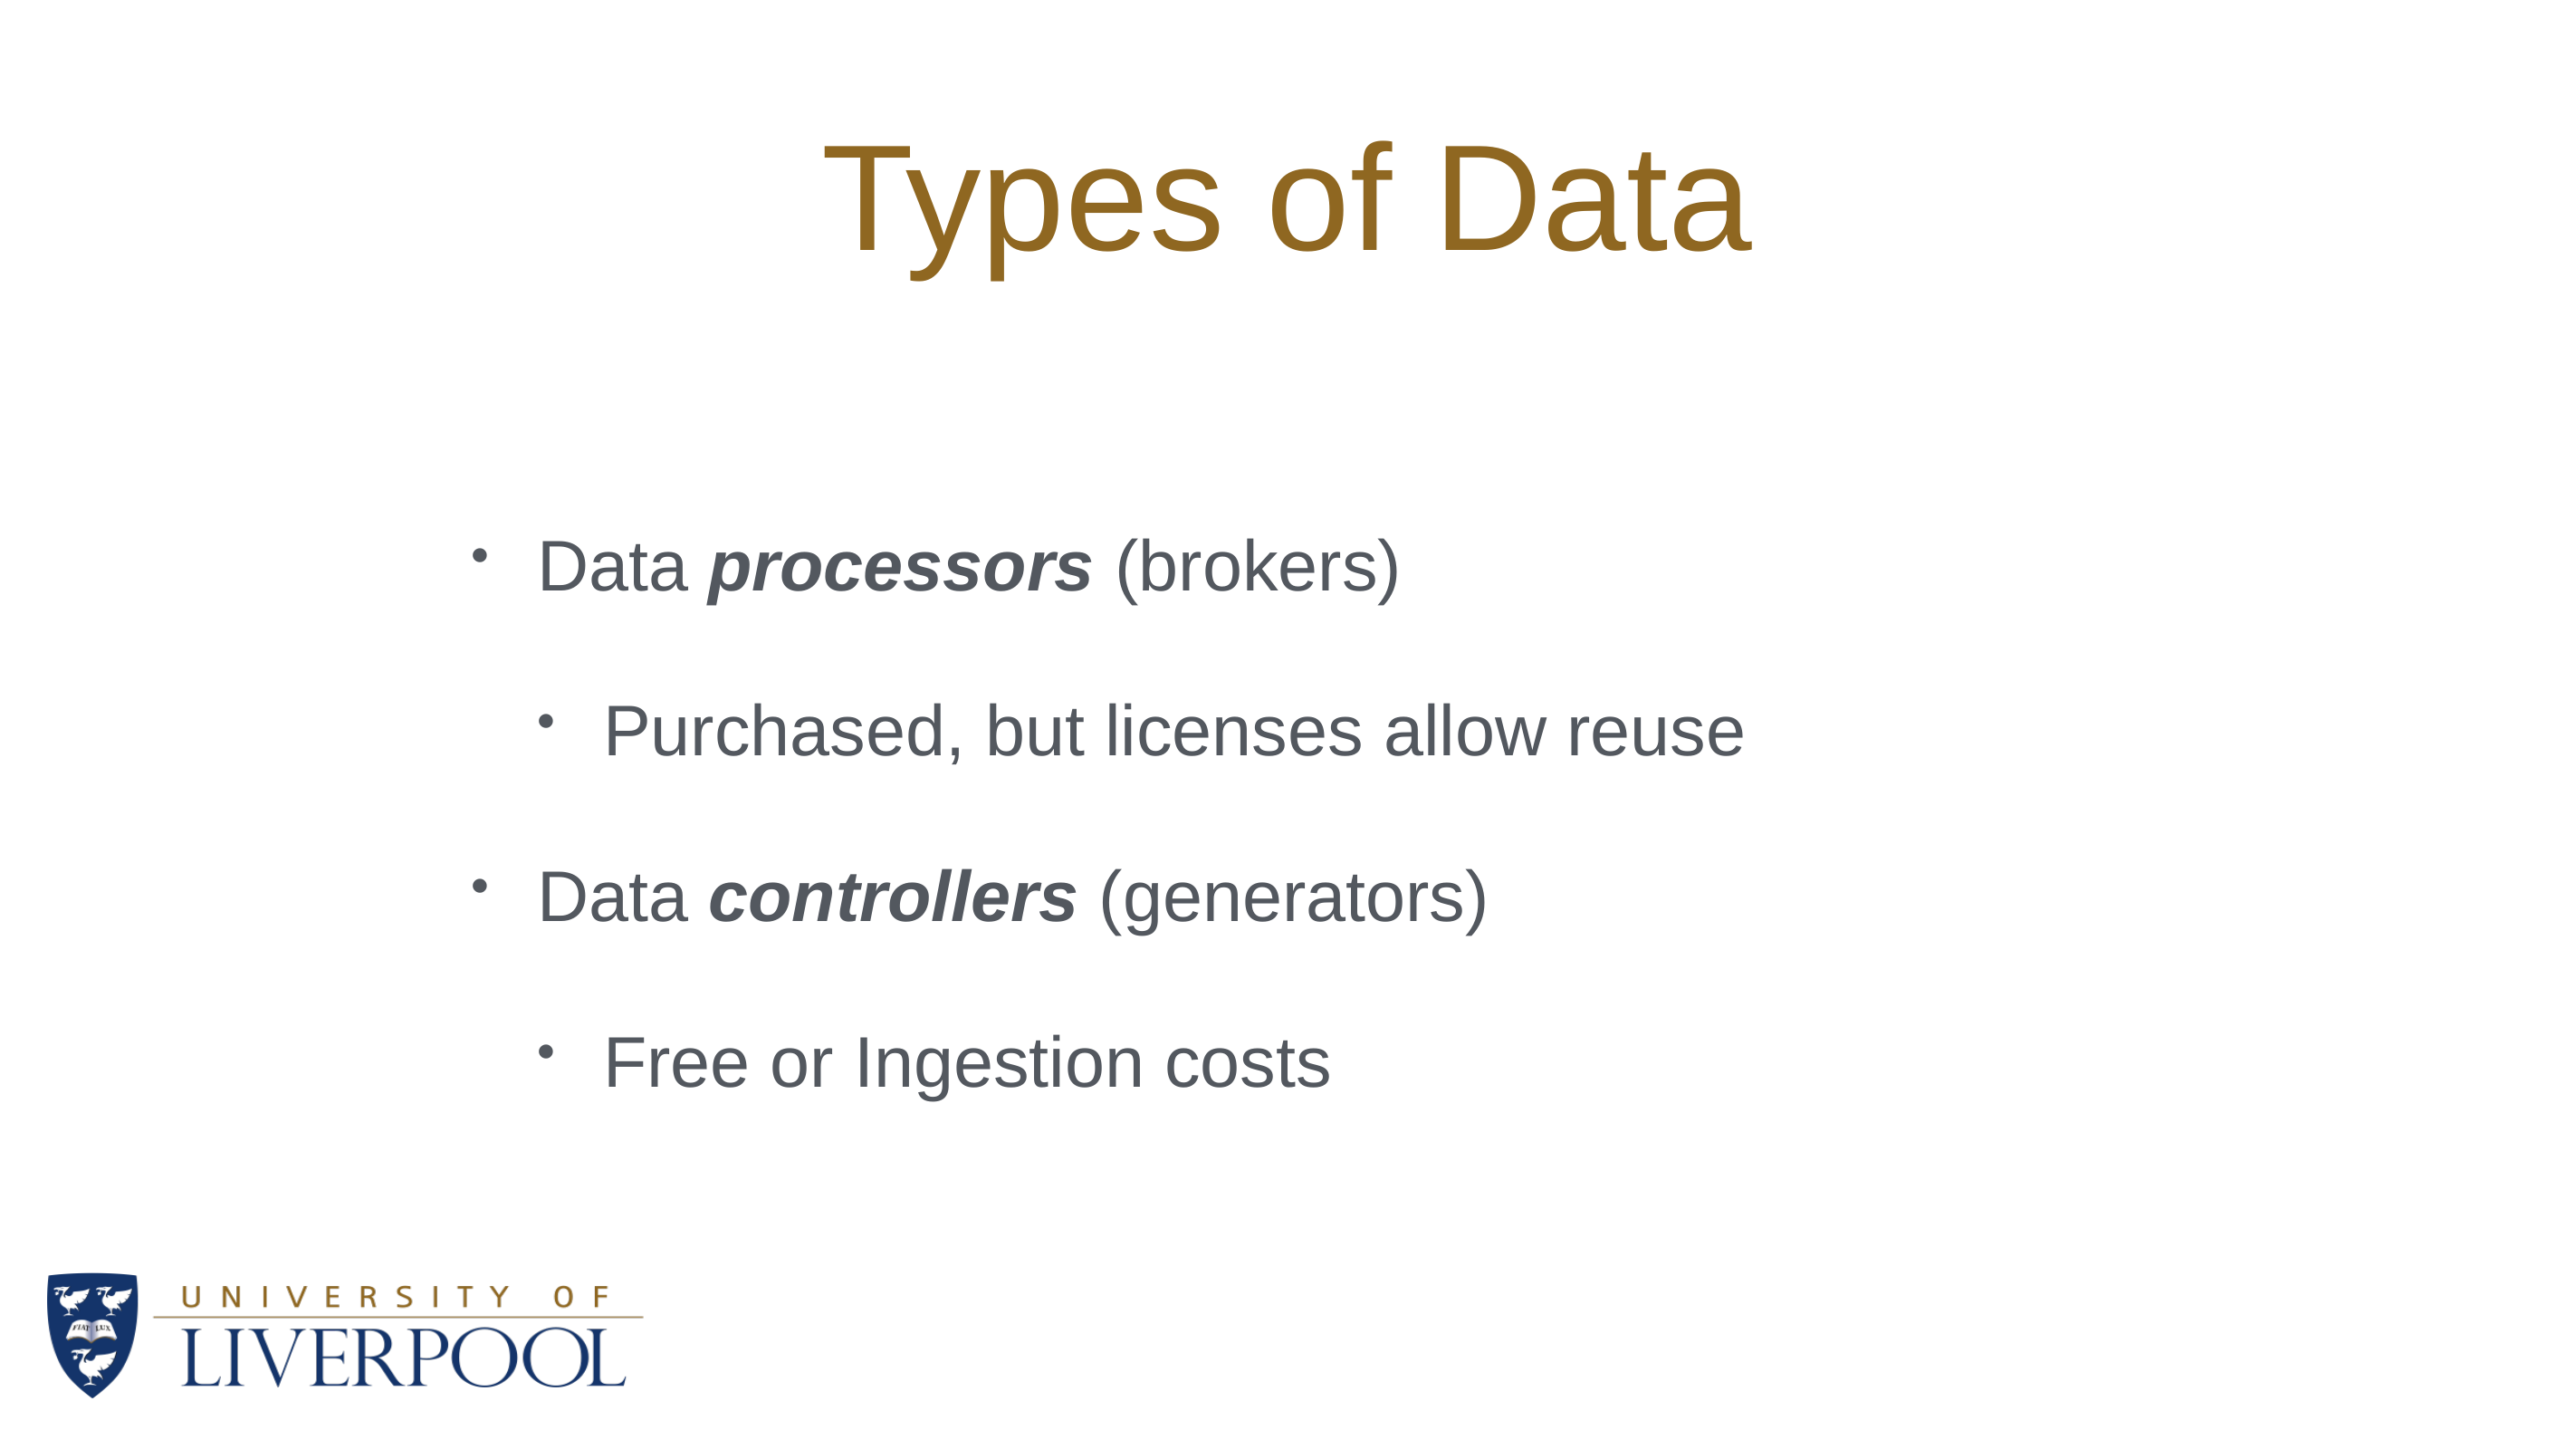

# Types of Data
Data processors (brokers)
Purchased, but licenses allow reuse
Data controllers (generators)
Free or Ingestion costs